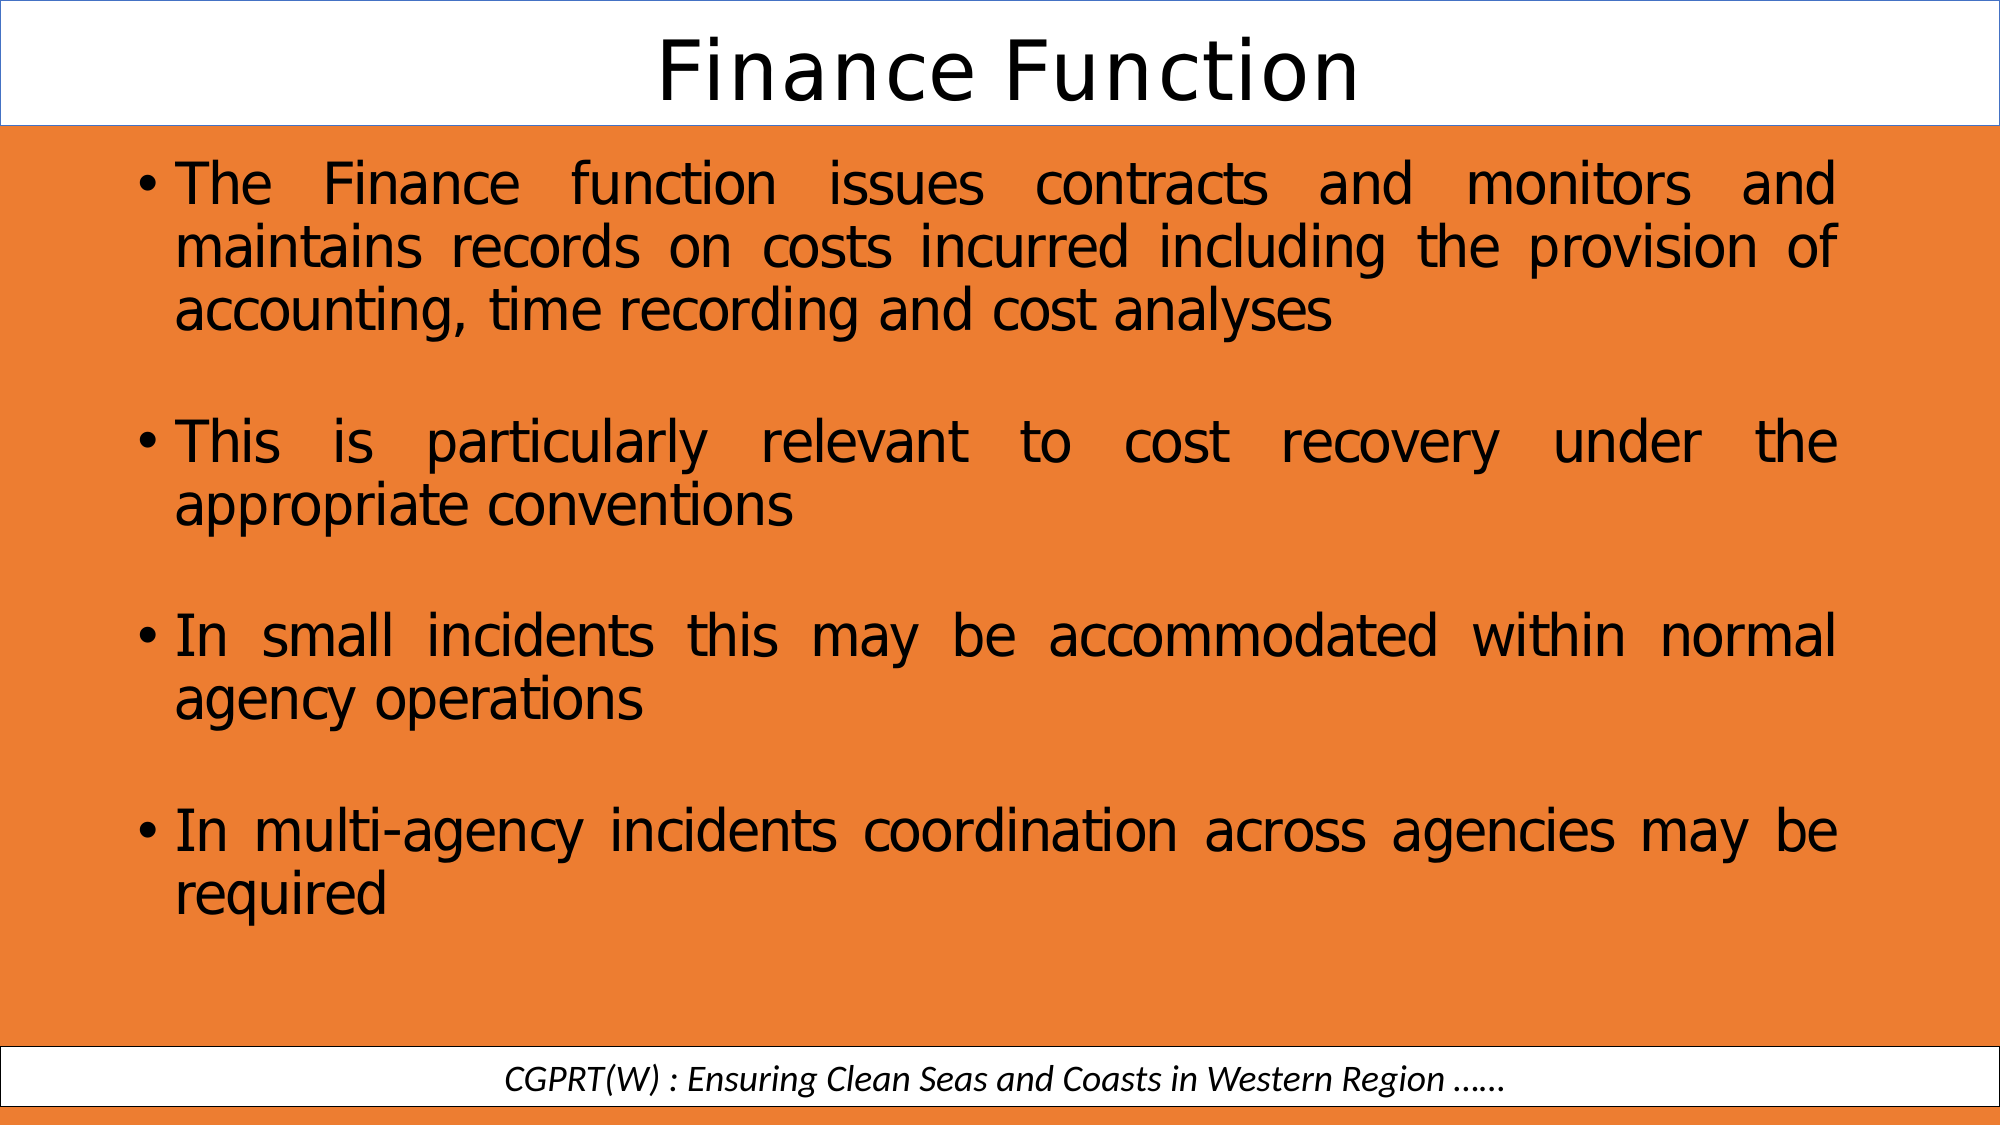

Finance Function
The Finance function issues contracts and monitors and maintains records on costs incurred including the provision of accounting, time recording and cost analyses

This is particularly relevant to cost recovery under the appropriate conventions

In small incidents this may be accommodated within normal agency operations

In multi-agency incidents coordination across agencies may be required
 CGPRT(W) : Ensuring Clean Seas and Coasts in Western Region ……